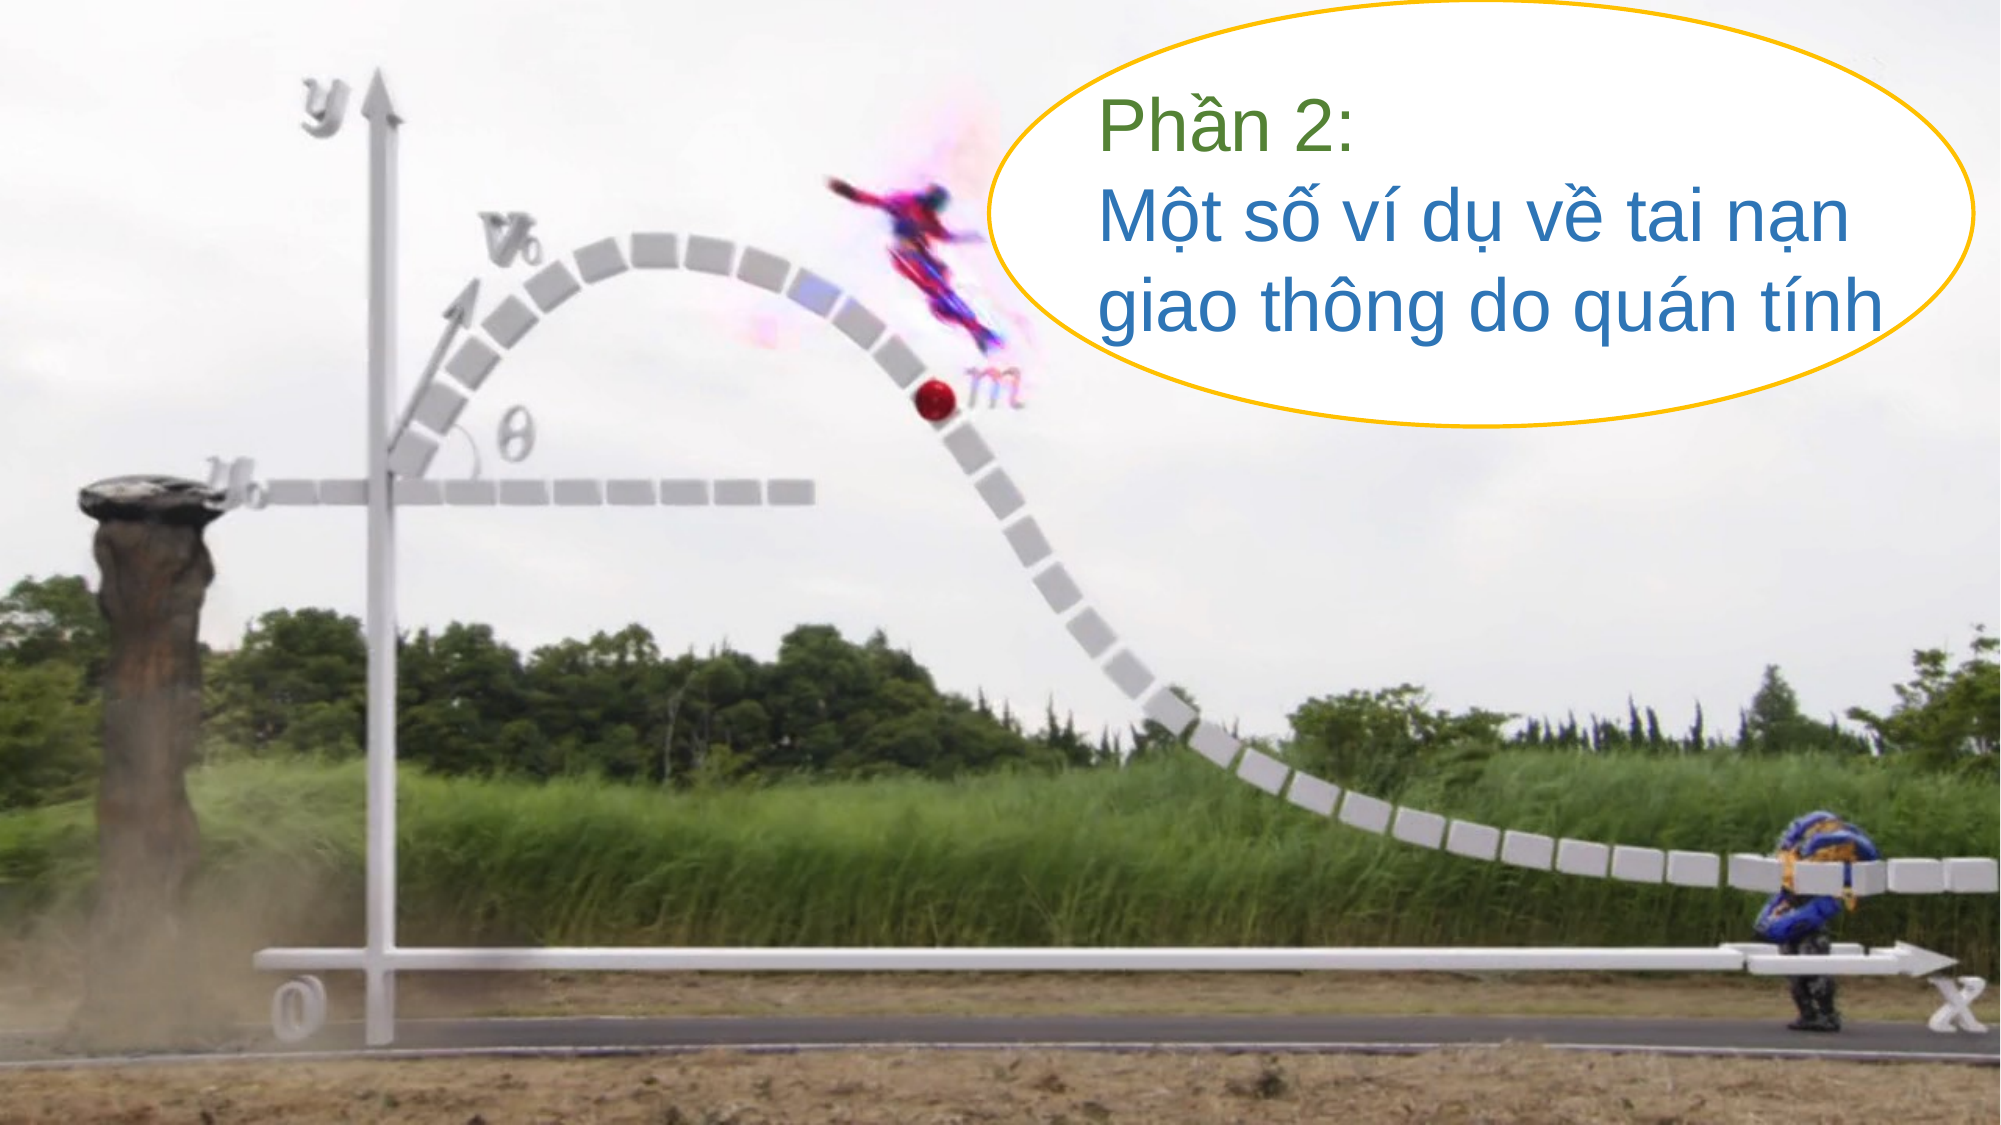

Phần 2:
Một số ví dụ về tai nạn giao thông do quán tính